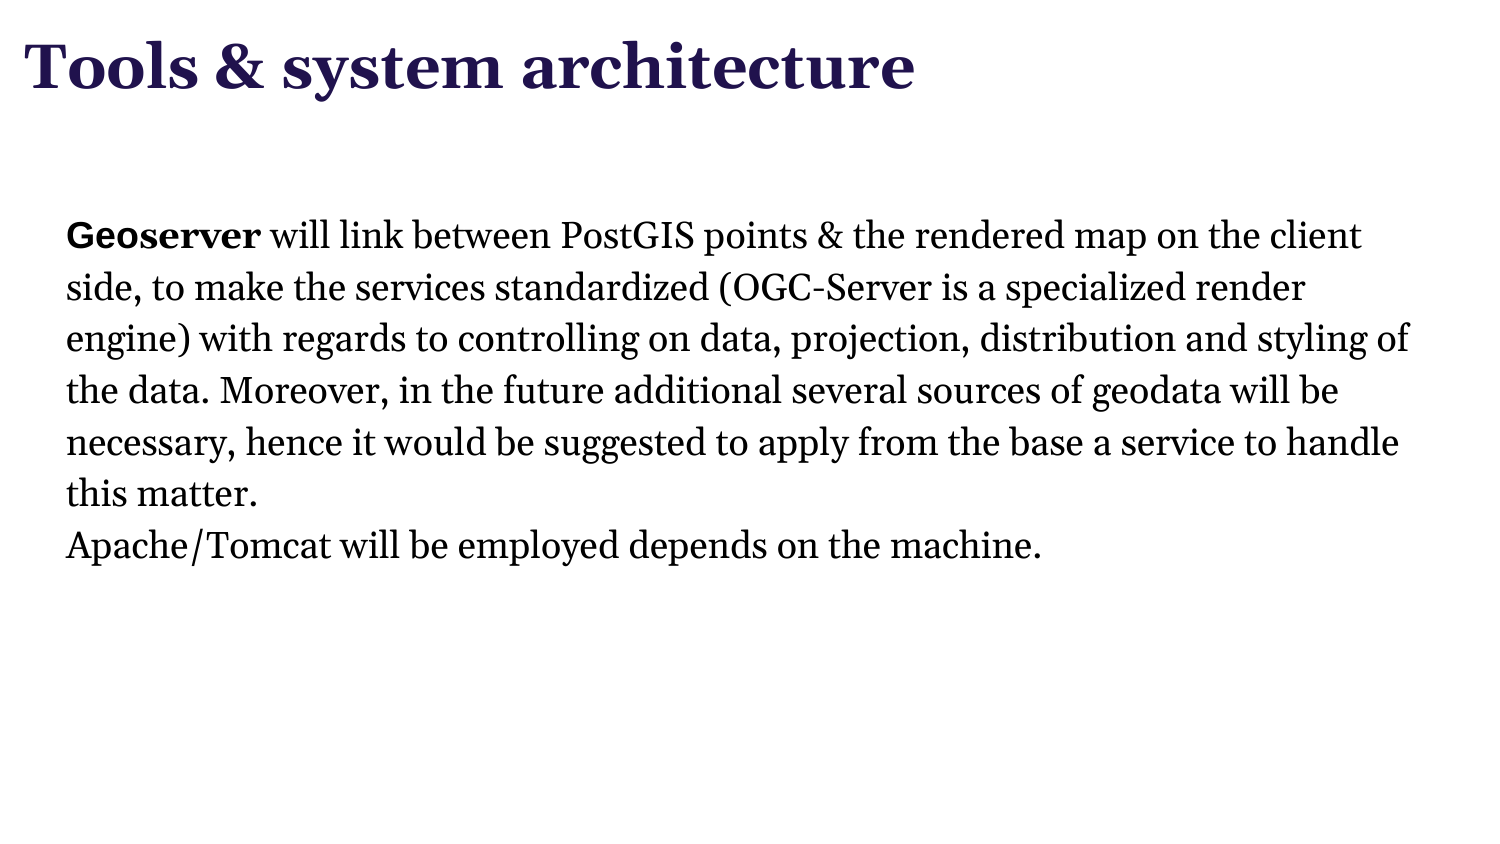

# Tools & system architecture
Geoserver will link between PostGIS points & the rendered map on the client side, to make the services standardized (OGC-Server is a specialized render engine) with regards to controlling on data, projection, distribution and styling of the data. Moreover, in the future additional several sources of geodata will be necessary, hence it would be suggested to apply from the base a service to handle this matter.
Apache/Tomcat will be employed depends on the machine.